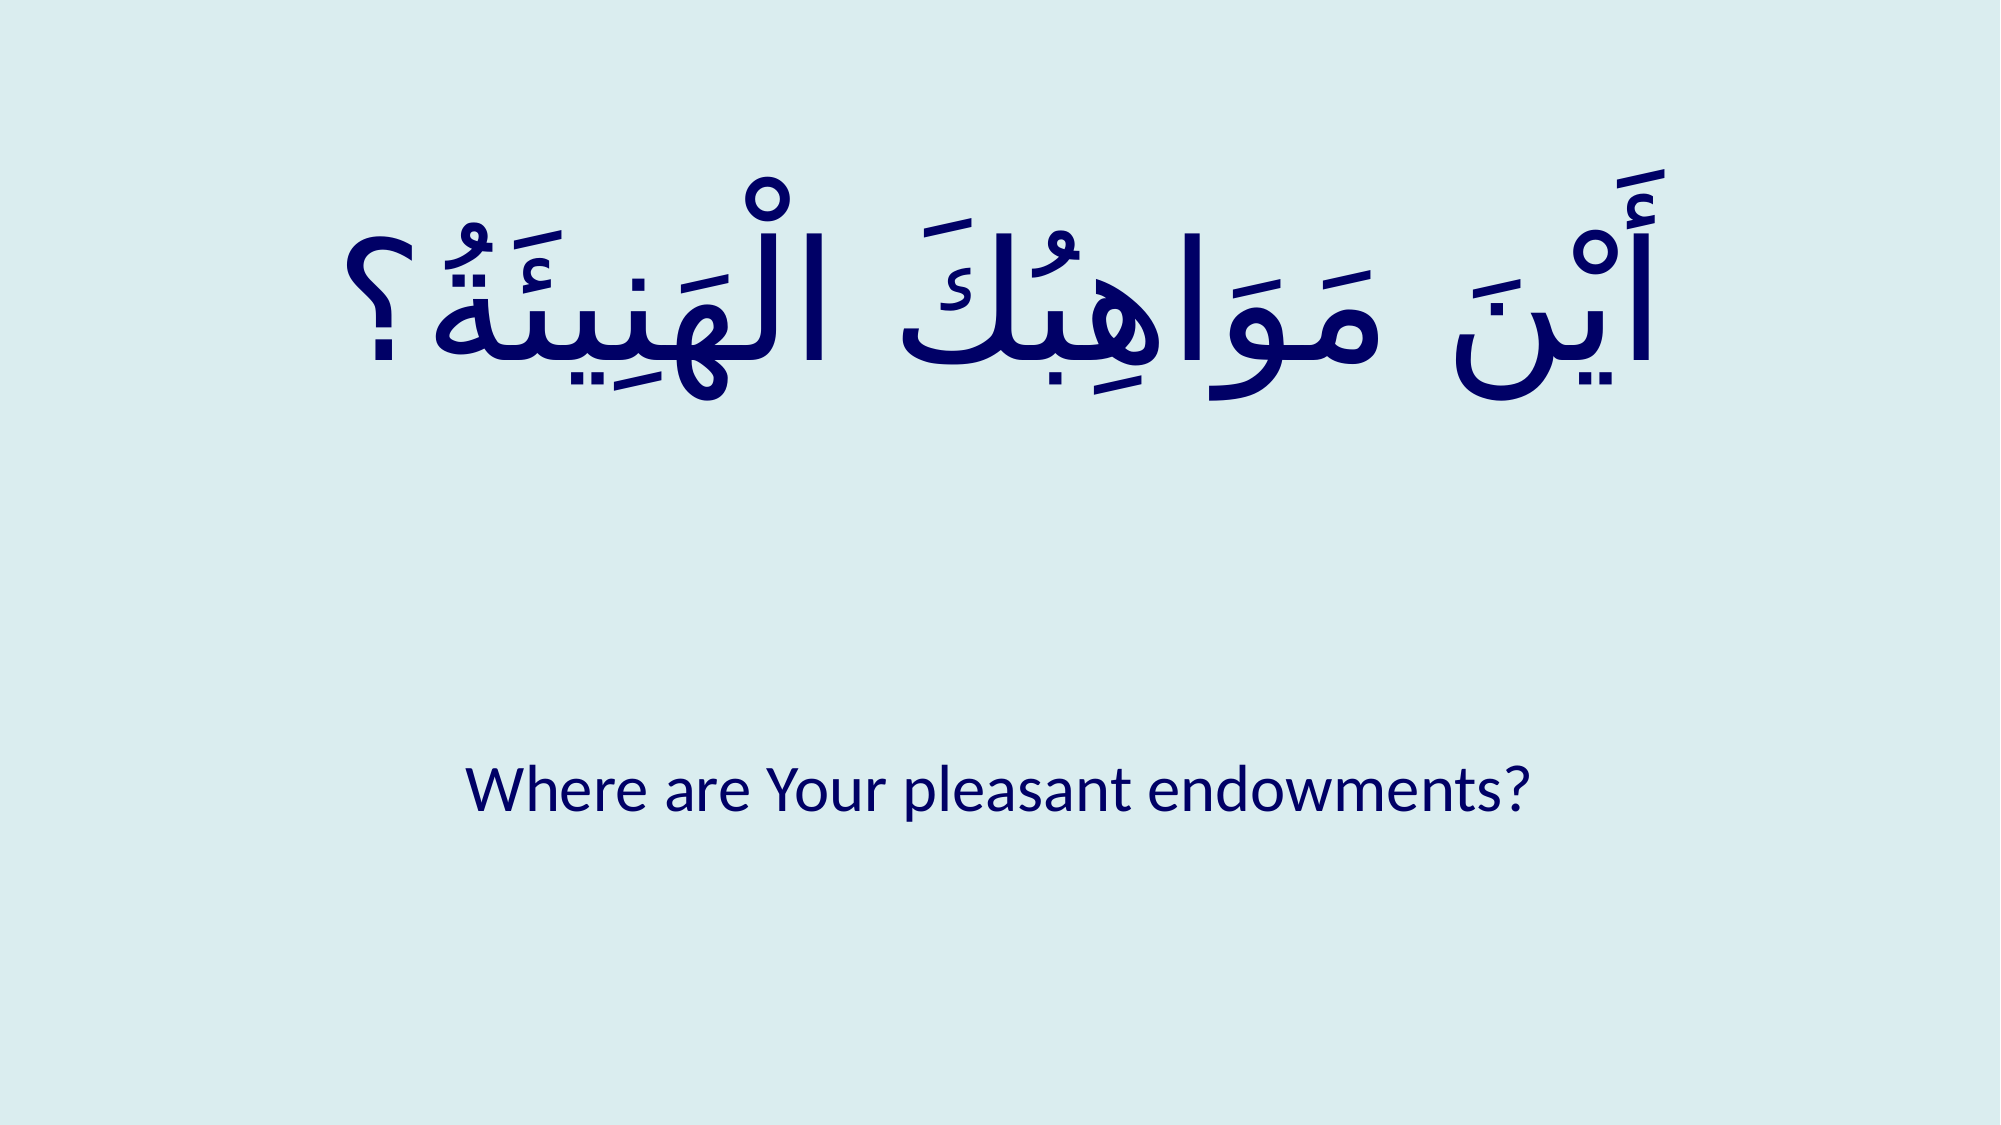

# أَيْنَ مَوَاهِبُكَ الْهَنِيئَةُ؟
Where are Your pleasant endowments?